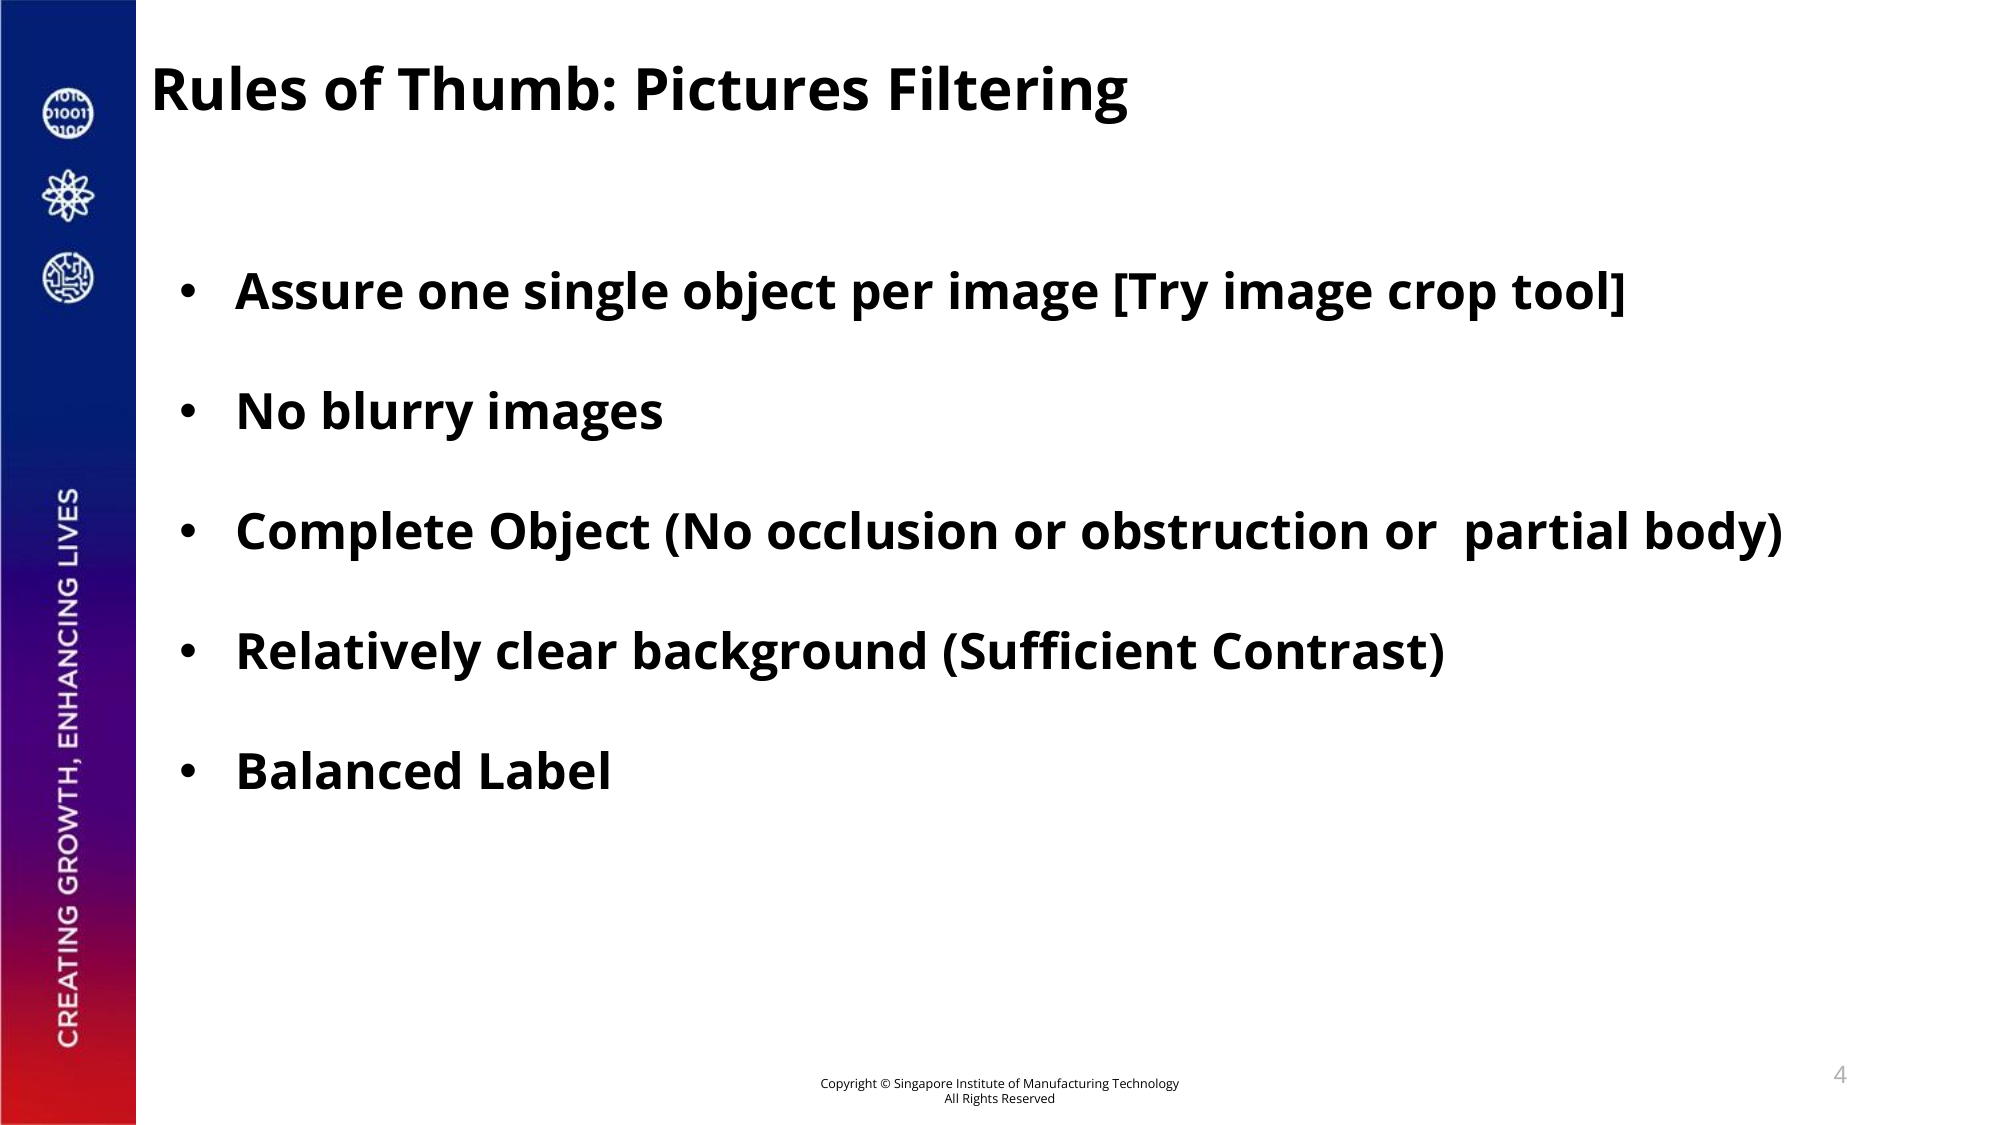

# Rules of Thumb: Pictures Filtering
Assure one single object per image [Try image crop tool]
No blurry images
Complete Object (No occlusion or obstruction or  partial body)
Relatively clear background (Sufficient Contrast)
Balanced Label
4